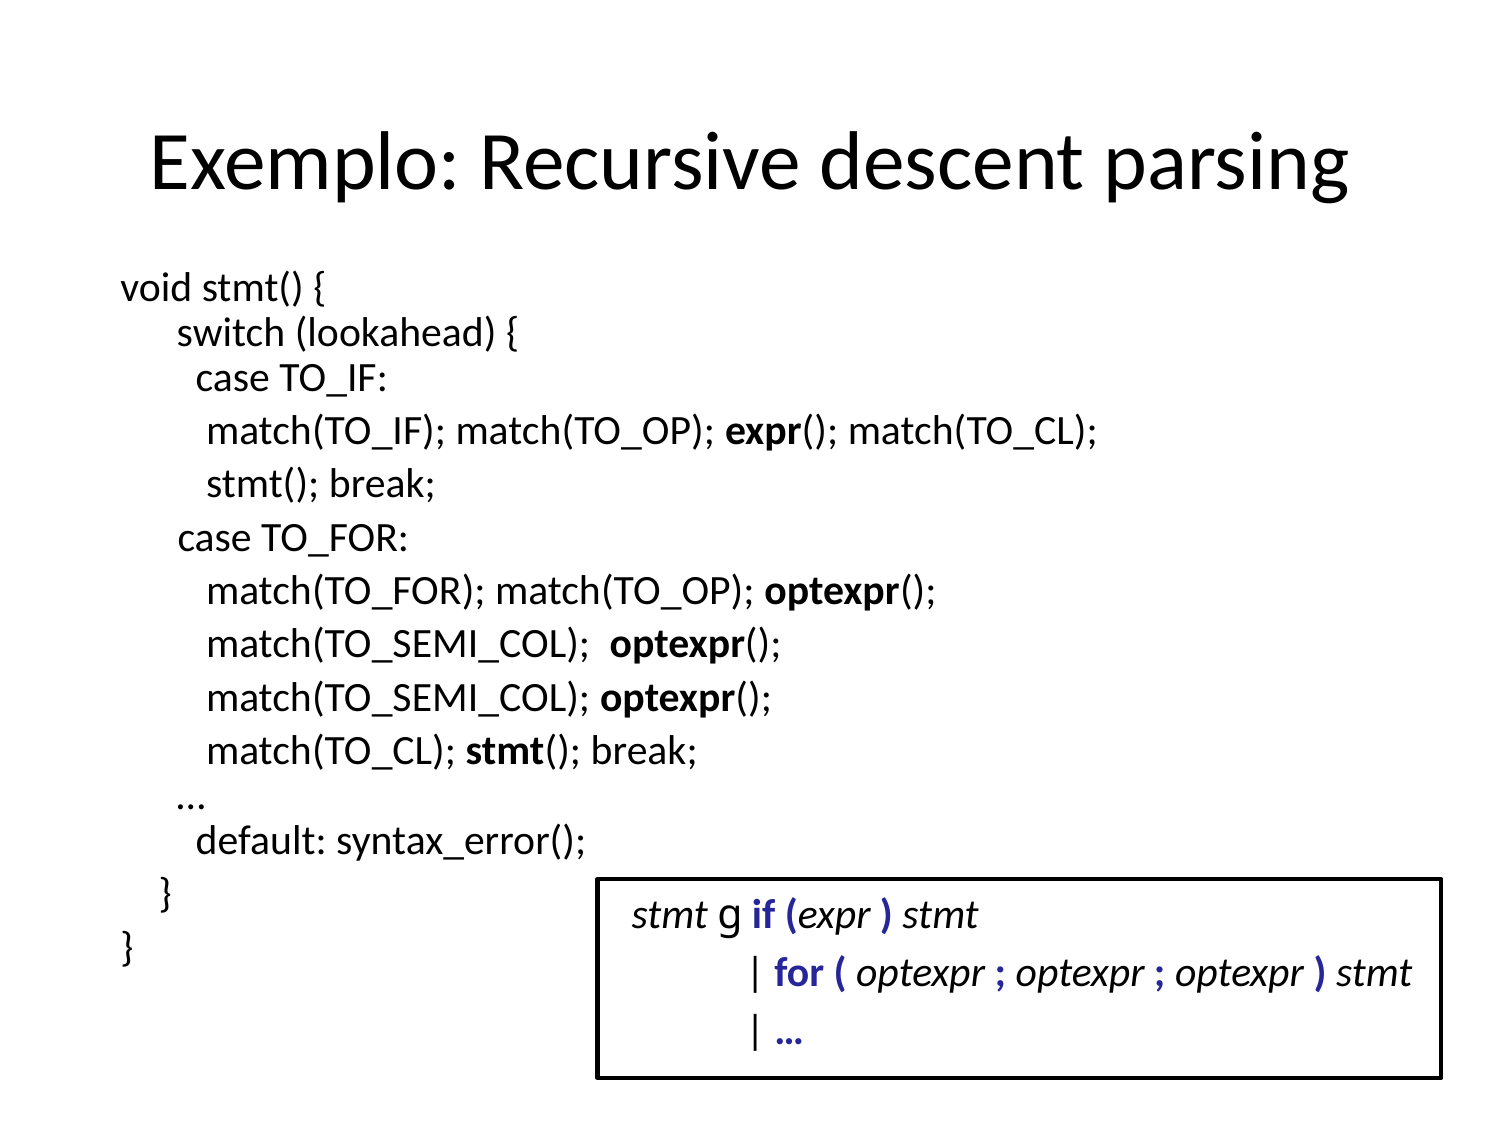

# Exemplo: Recursive descent parsing
void stmt() {
switch (lookahead) {
  case TO_IF:
         match(TO_IF); match(TO_OP); expr(); match(TO_CL);
         stmt(); break;
      case TO_FOR:
         match(TO_FOR); match(TO_OP); optexpr();
         match(TO_SEMI_COL);  optexpr();
         match(TO_SEMI_COL); optexpr();
         match(TO_CL); stmt(); break;
…
  default: syntax_error();
    }
}
  stmt g if (expr ) stmt
              | for ( optexpr ; optexpr ; optexpr ) stmt
              | …